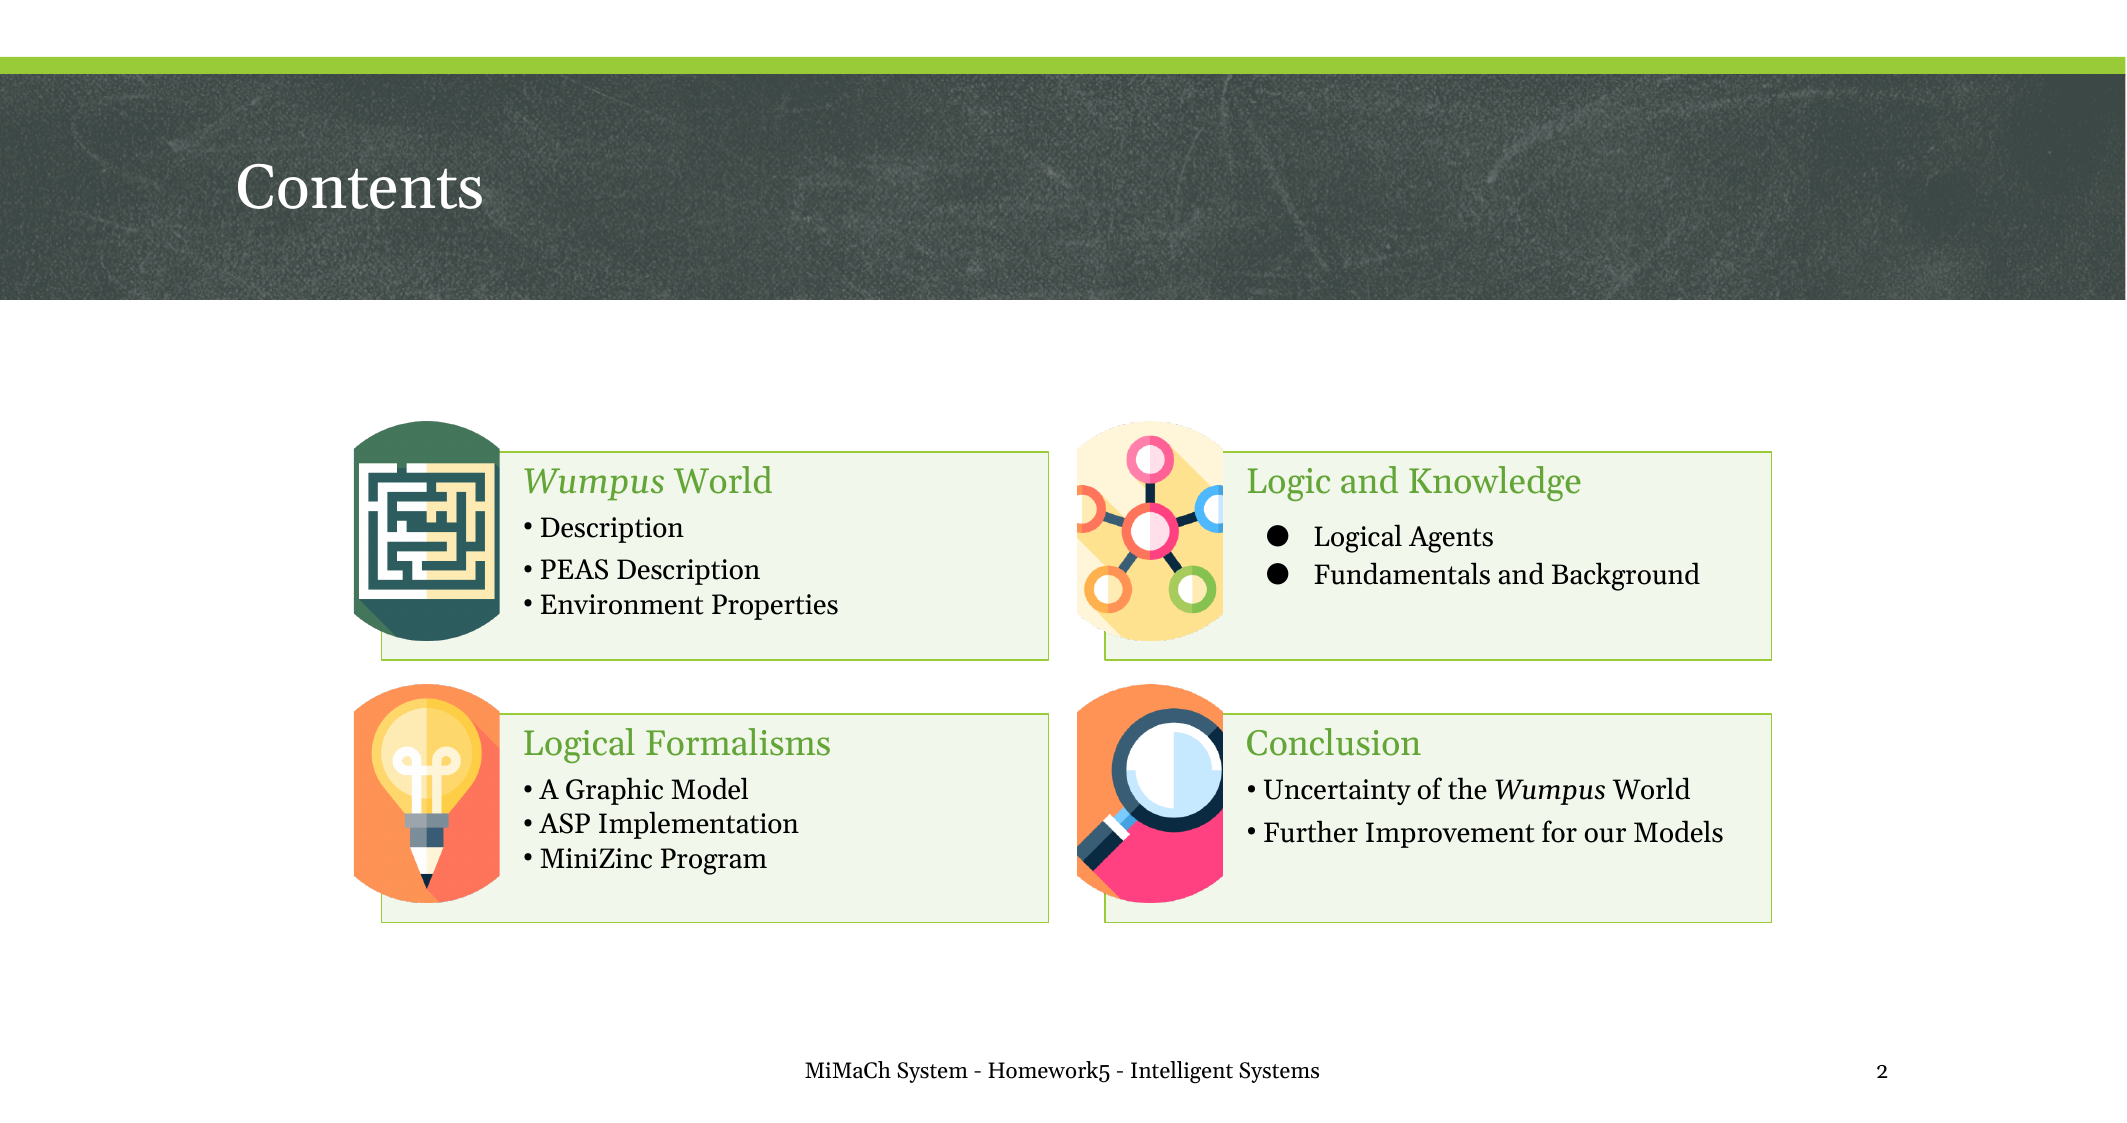

# Contents

Wumpus World
Description
PEAS Description
Environment Properties

Logic and Knowledge
Logical Agents
Fundamentals and Background

Logical Formalisms
A Graphic Model
ASP Implementation
MiniZinc Program

Conclusion
Uncertainty of the Wumpus World
Further Improvement for our Models
MiMaCh System - Homework5 - Intelligent Systems
2